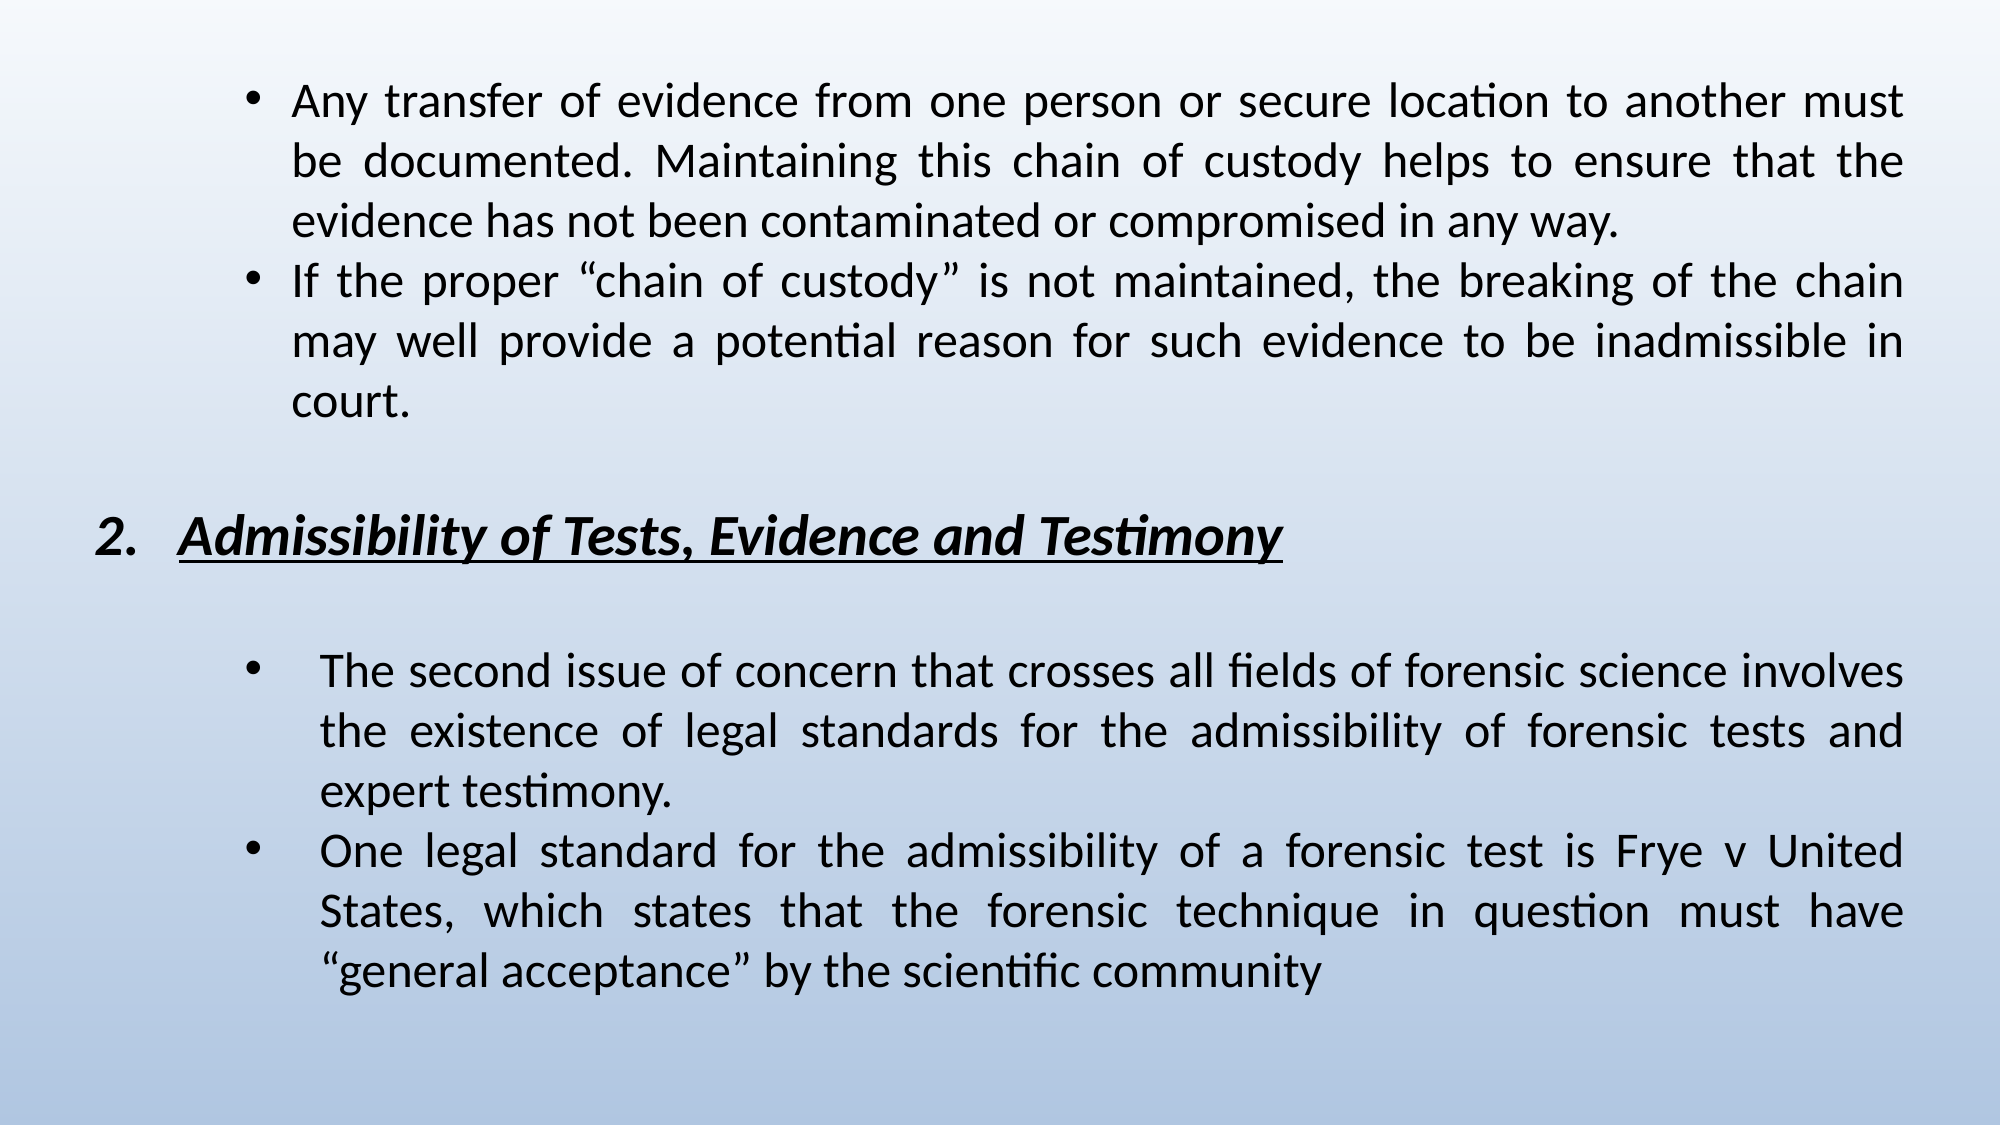

Any transfer of evidence from one person or secure location to another must be documented. Maintaining this chain of custody helps to ensure that the evidence has not been contaminated or compromised in any way.
If the proper “chain of custody” is not maintained, the breaking of the chain may well provide a potential reason for such evidence to be inadmissible in court.

Admissibility of Tests, Evidence and Testimony

The second issue of concern that crosses all fields of forensic science involves the existence of legal standards for the admissibility of forensic tests and expert testimony.
One legal standard for the admissibility of a forensic test is Frye v United States, which states that the forensic technique in question must have “general acceptance” by the scientific community